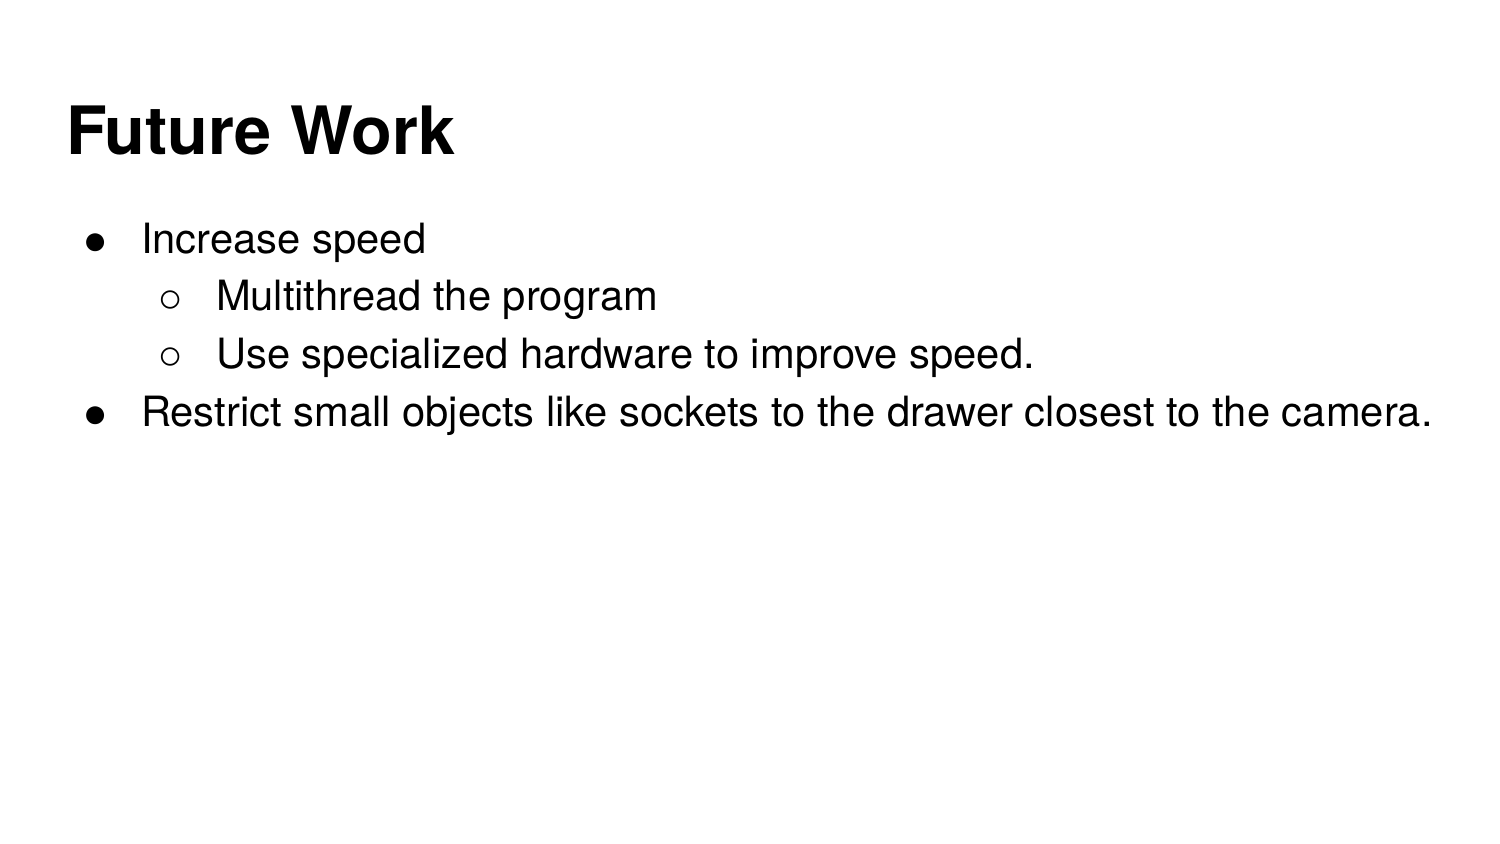

# Future Work
Increase speed
Multithread the program
Use specialized hardware to improve speed.
Restrict small objects like sockets to the drawer closest to the camera.